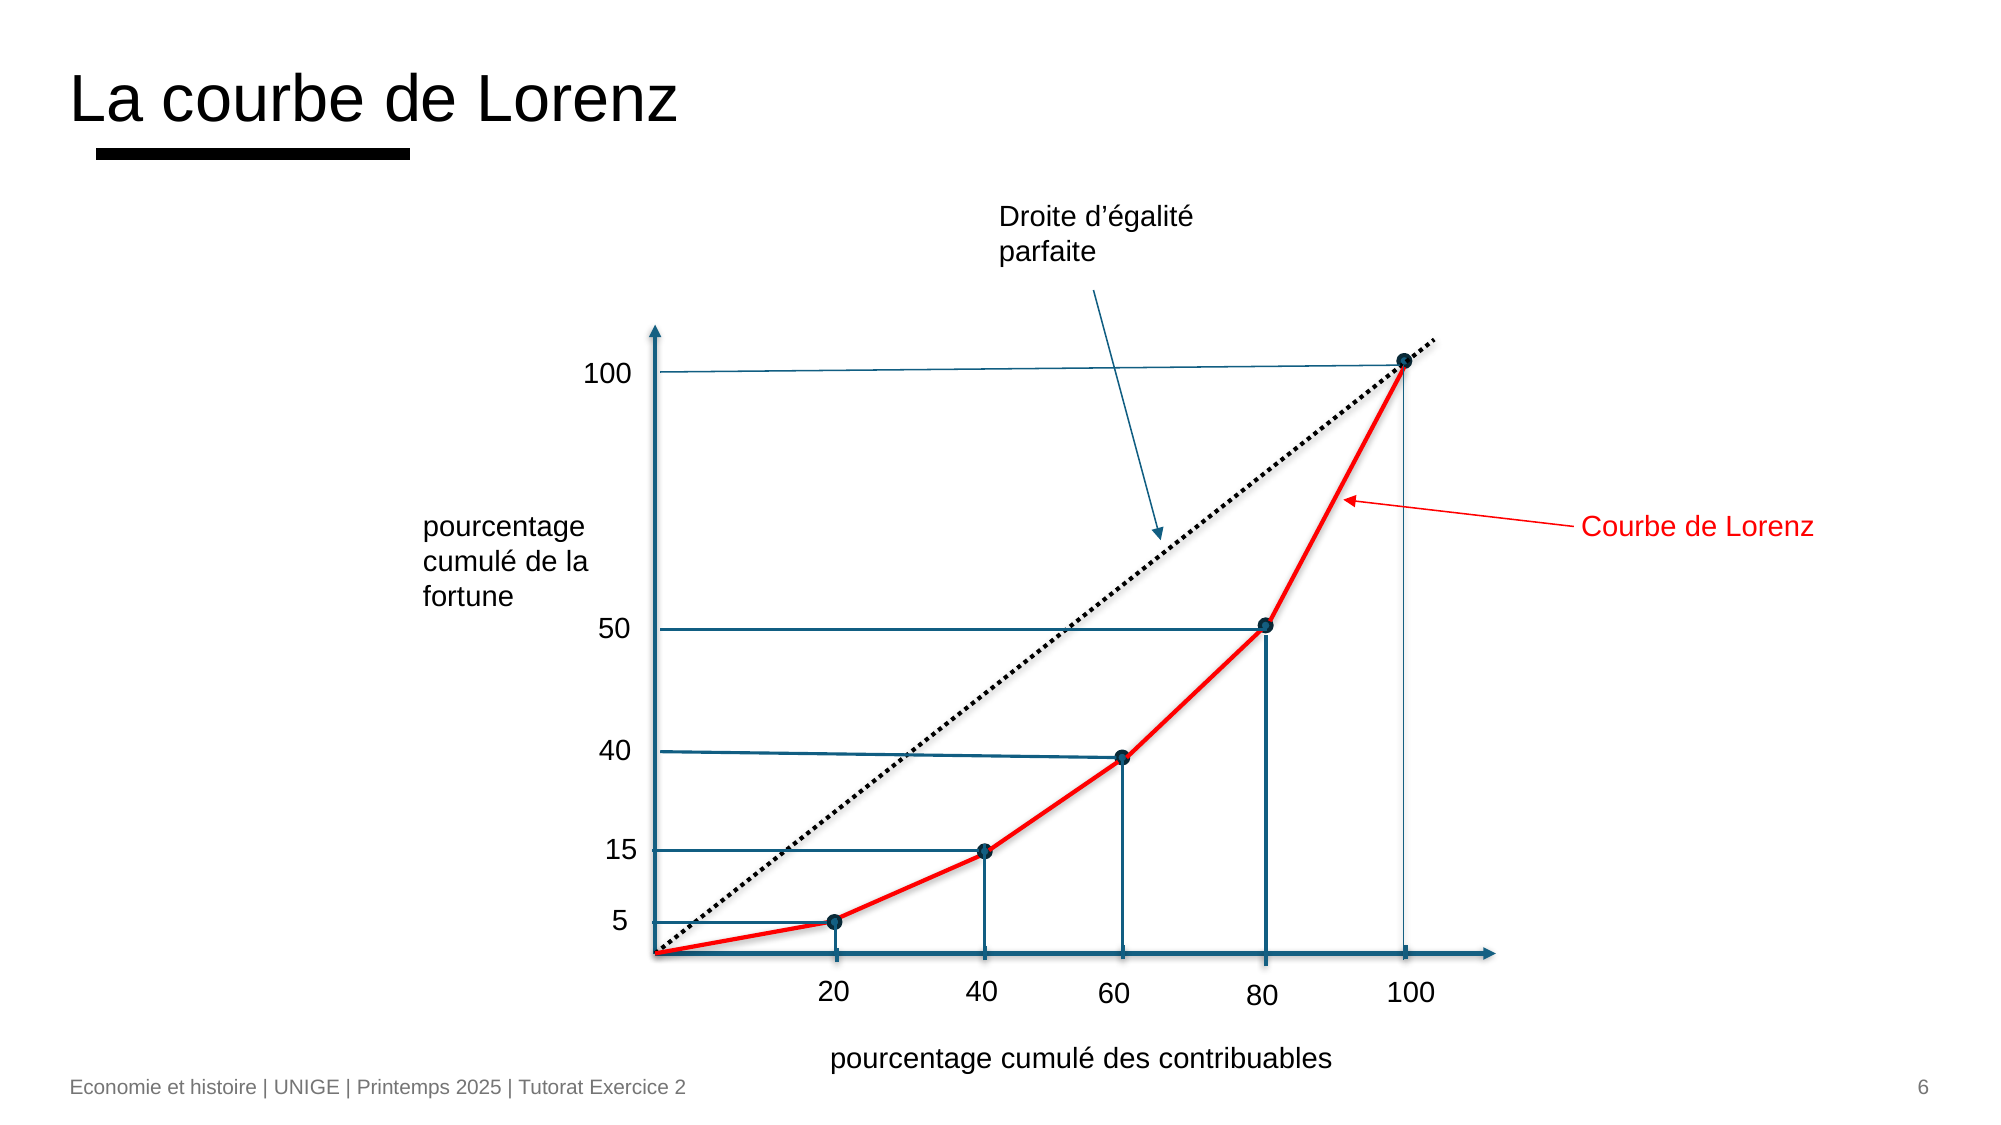

# La courbe de Lorenz
Droite d’égalité parfaite
100

Courbe de Lorenz
pourcentage cumulé de la fortune
50

40

15

5

40
20
100
60
80
pourcentage cumulé des contribuables
6
Economie et histoire | UNIGE | Printemps 2025 | Tutorat Exercice 2